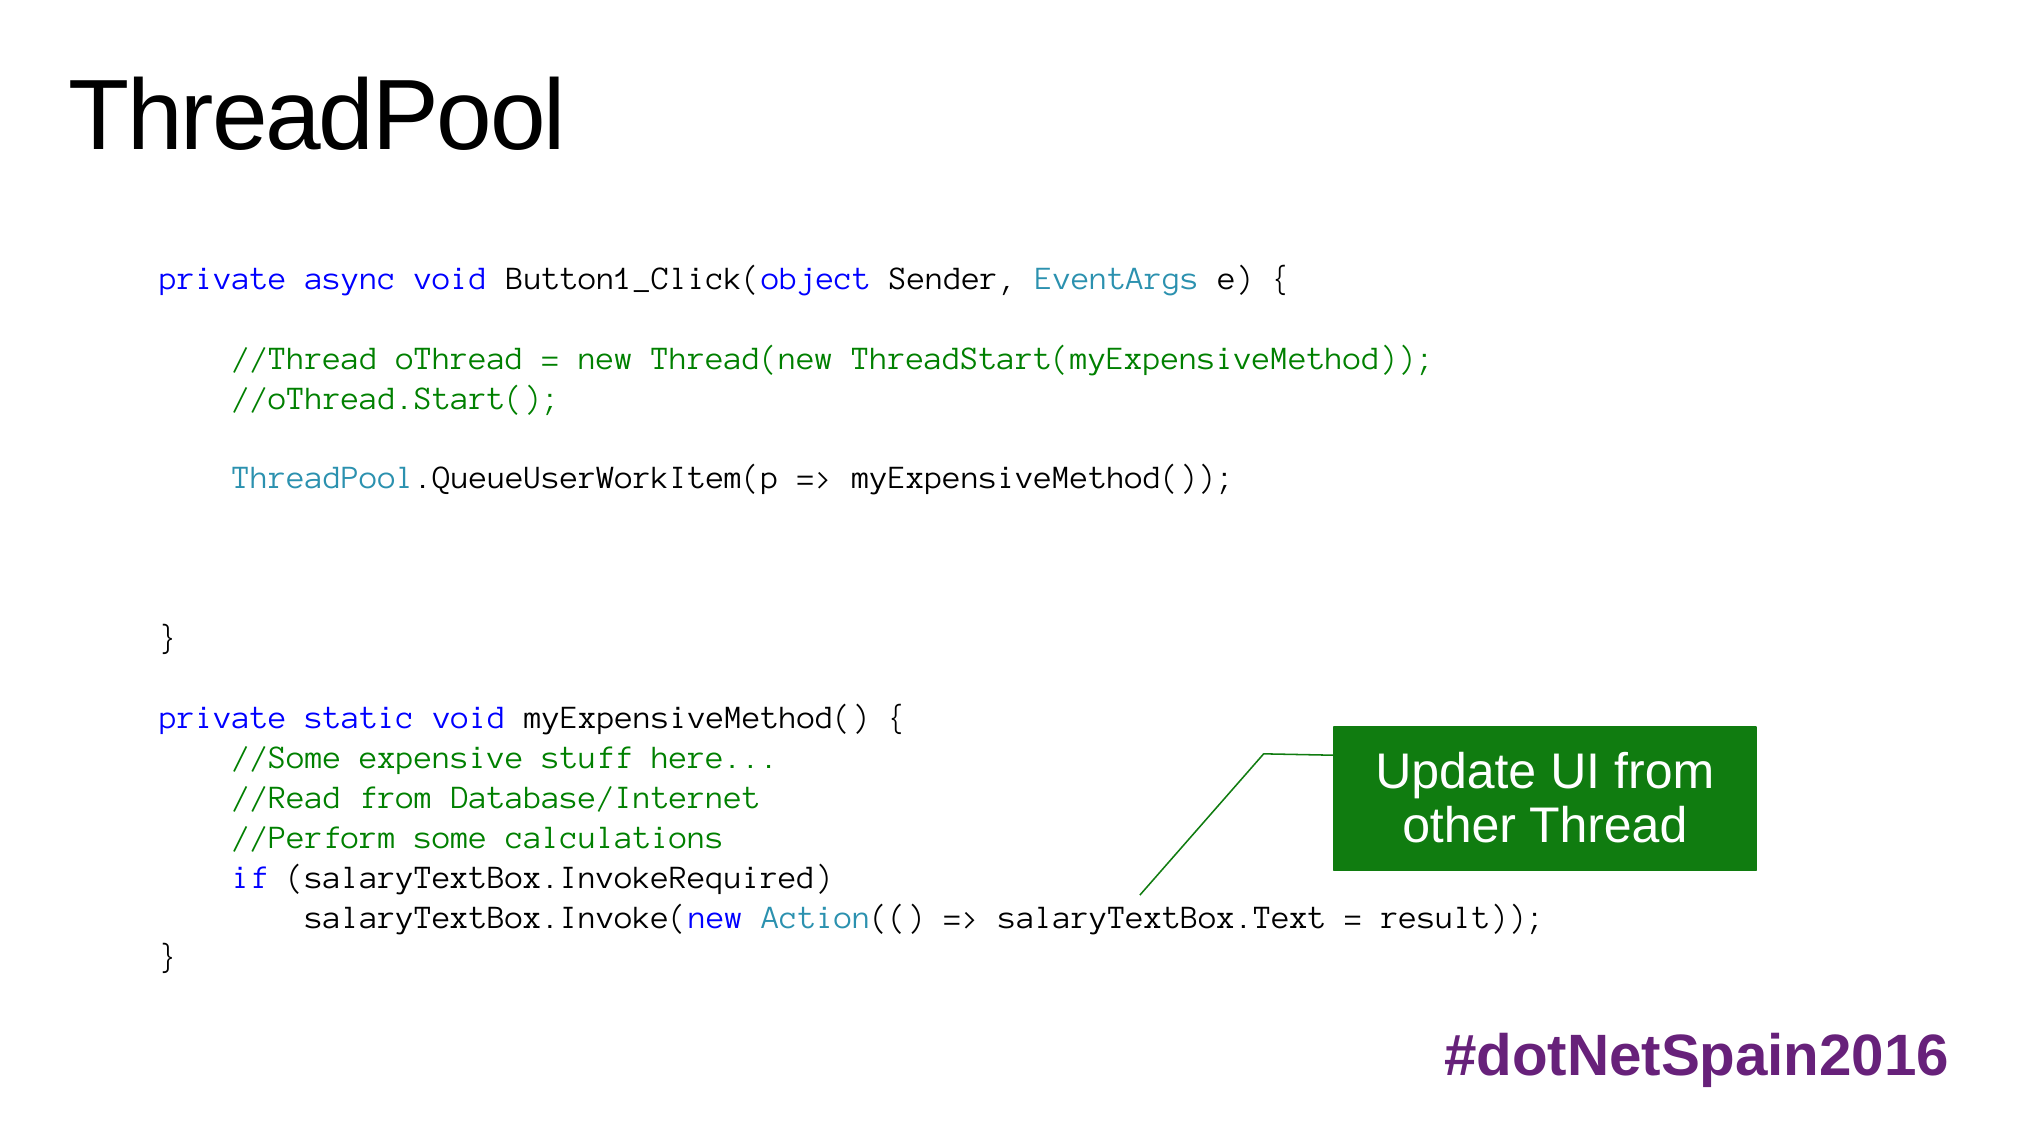

# ThreadPool
private async void Button1_Click(object Sender, EventArgs e) {

    //Thread oThread = new Thread(new ThreadStart(myExpensiveMethod));
    //oThread.Start();

    ThreadPool.QueueUserWorkItem(p => myExpensiveMethod());

}

private static void myExpensiveMethod() {
    //Some expensive stuff here...
    //Read from Database/Internet
    //Perform some calculations
    if (salaryTextBox.InvokeRequired)
        salaryTextBox.Invoke(new Action(() => salaryTextBox.Text = result));
}
Update UI from other Thread